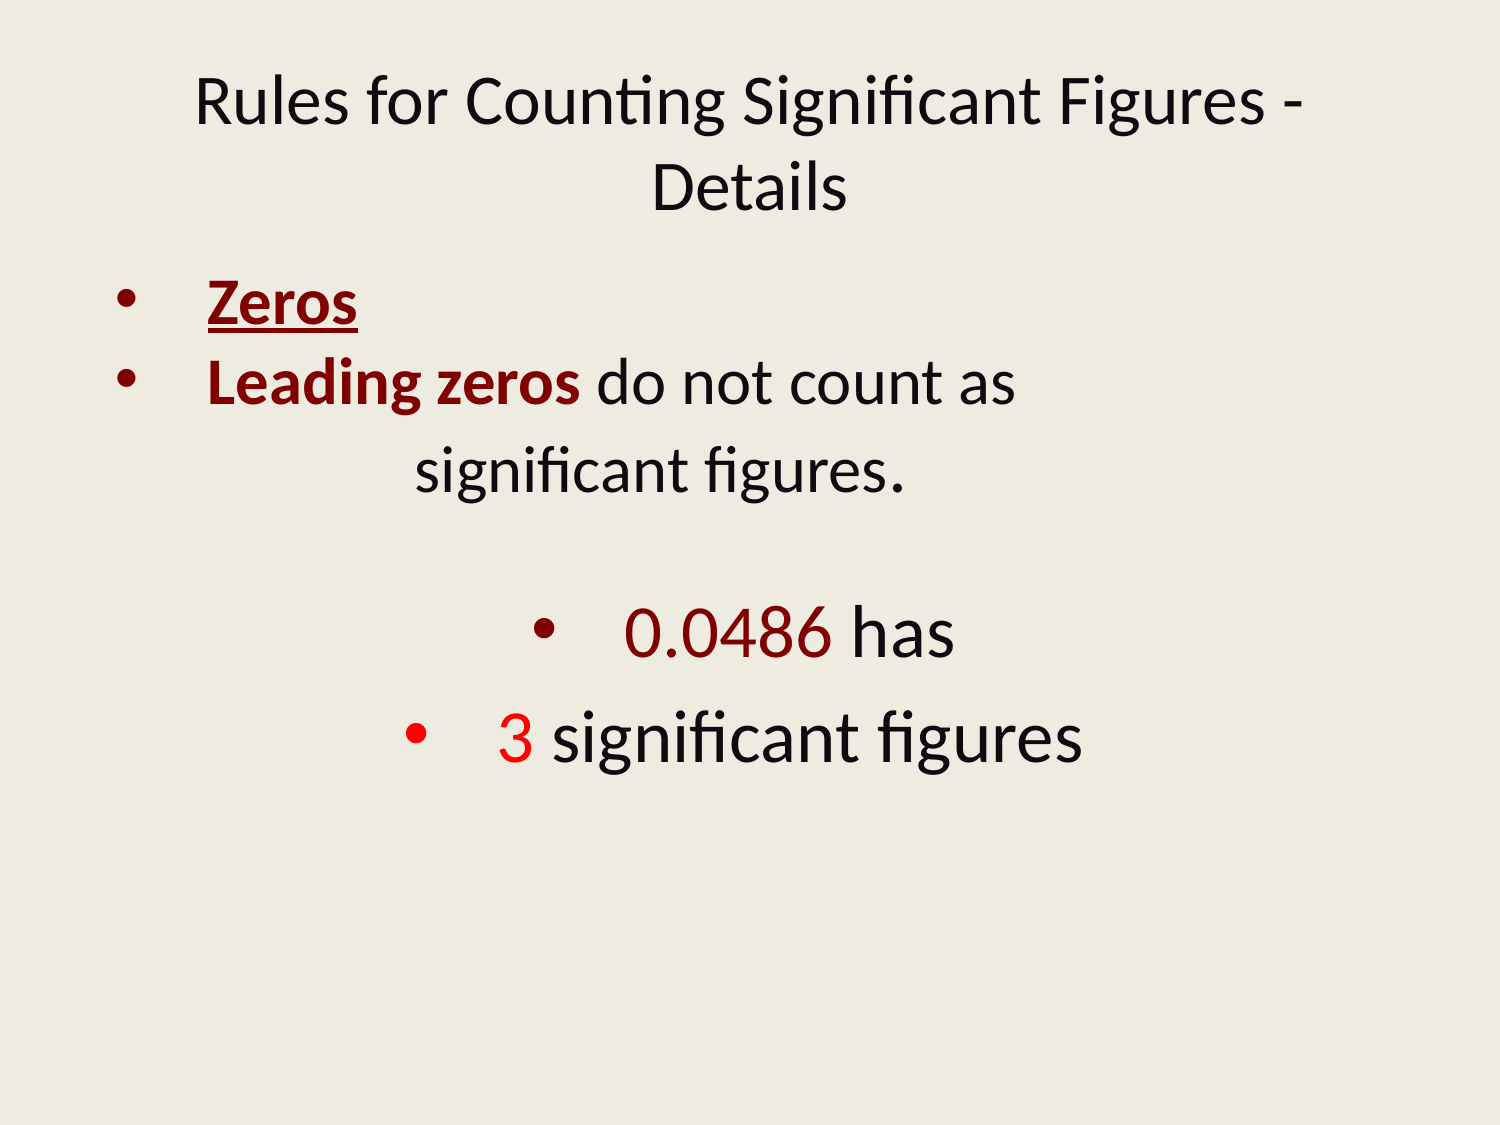

# Rules for Counting Significant Figures - Details
Zeros
Leading zeros do not count as
		significant figures.
0.0486 has
3 significant figures